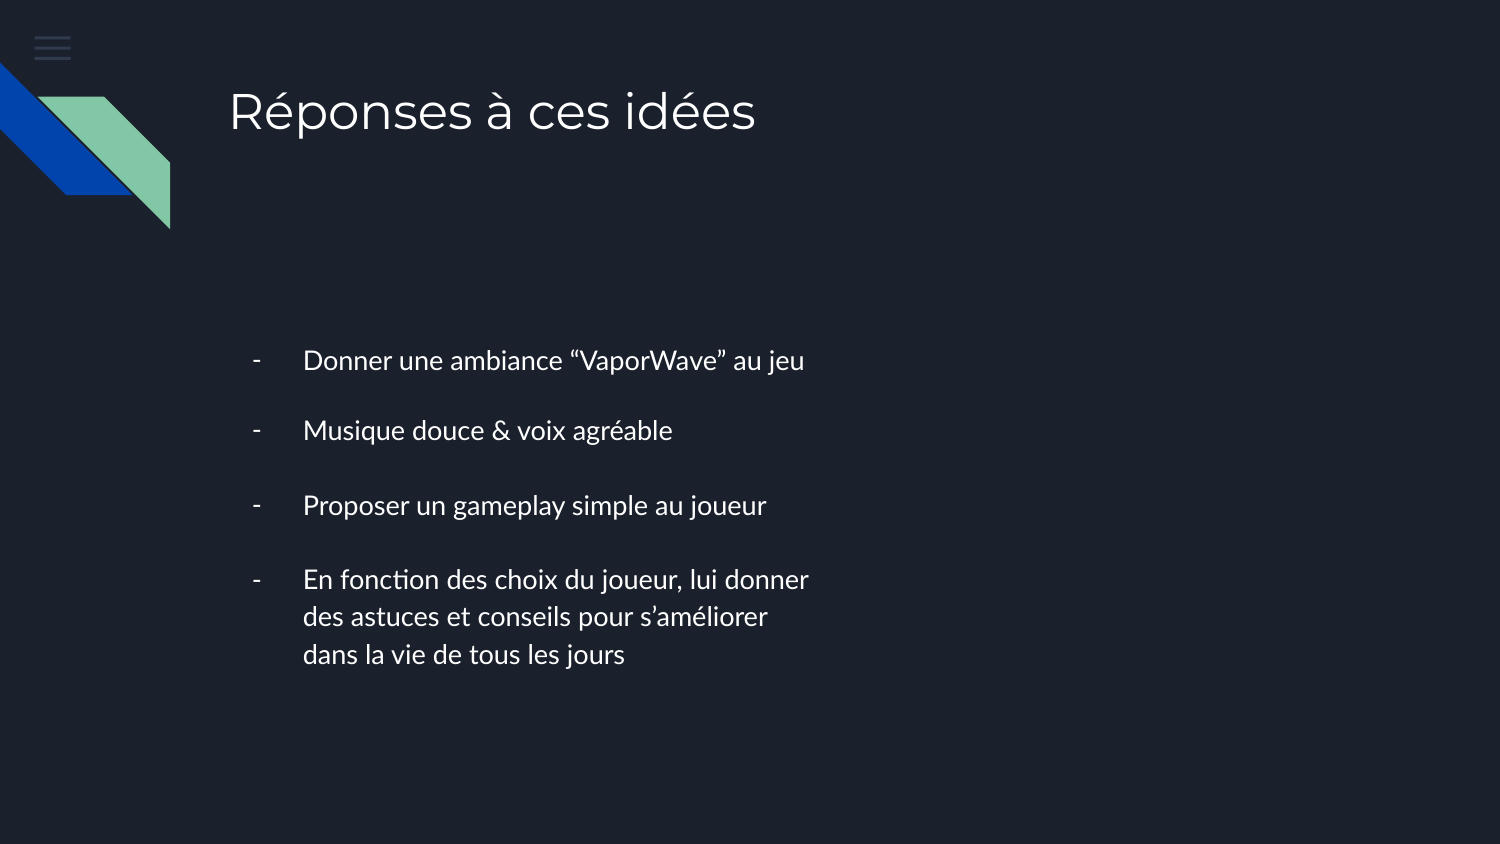

# Réponses à ces idées
Donner une ambiance “VaporWave” au jeu
Musique douce & voix agréable
Proposer un gameplay simple au joueur
En fonction des choix du joueur, lui donner des astuces et conseils pour s’améliorer dans la vie de tous les jours